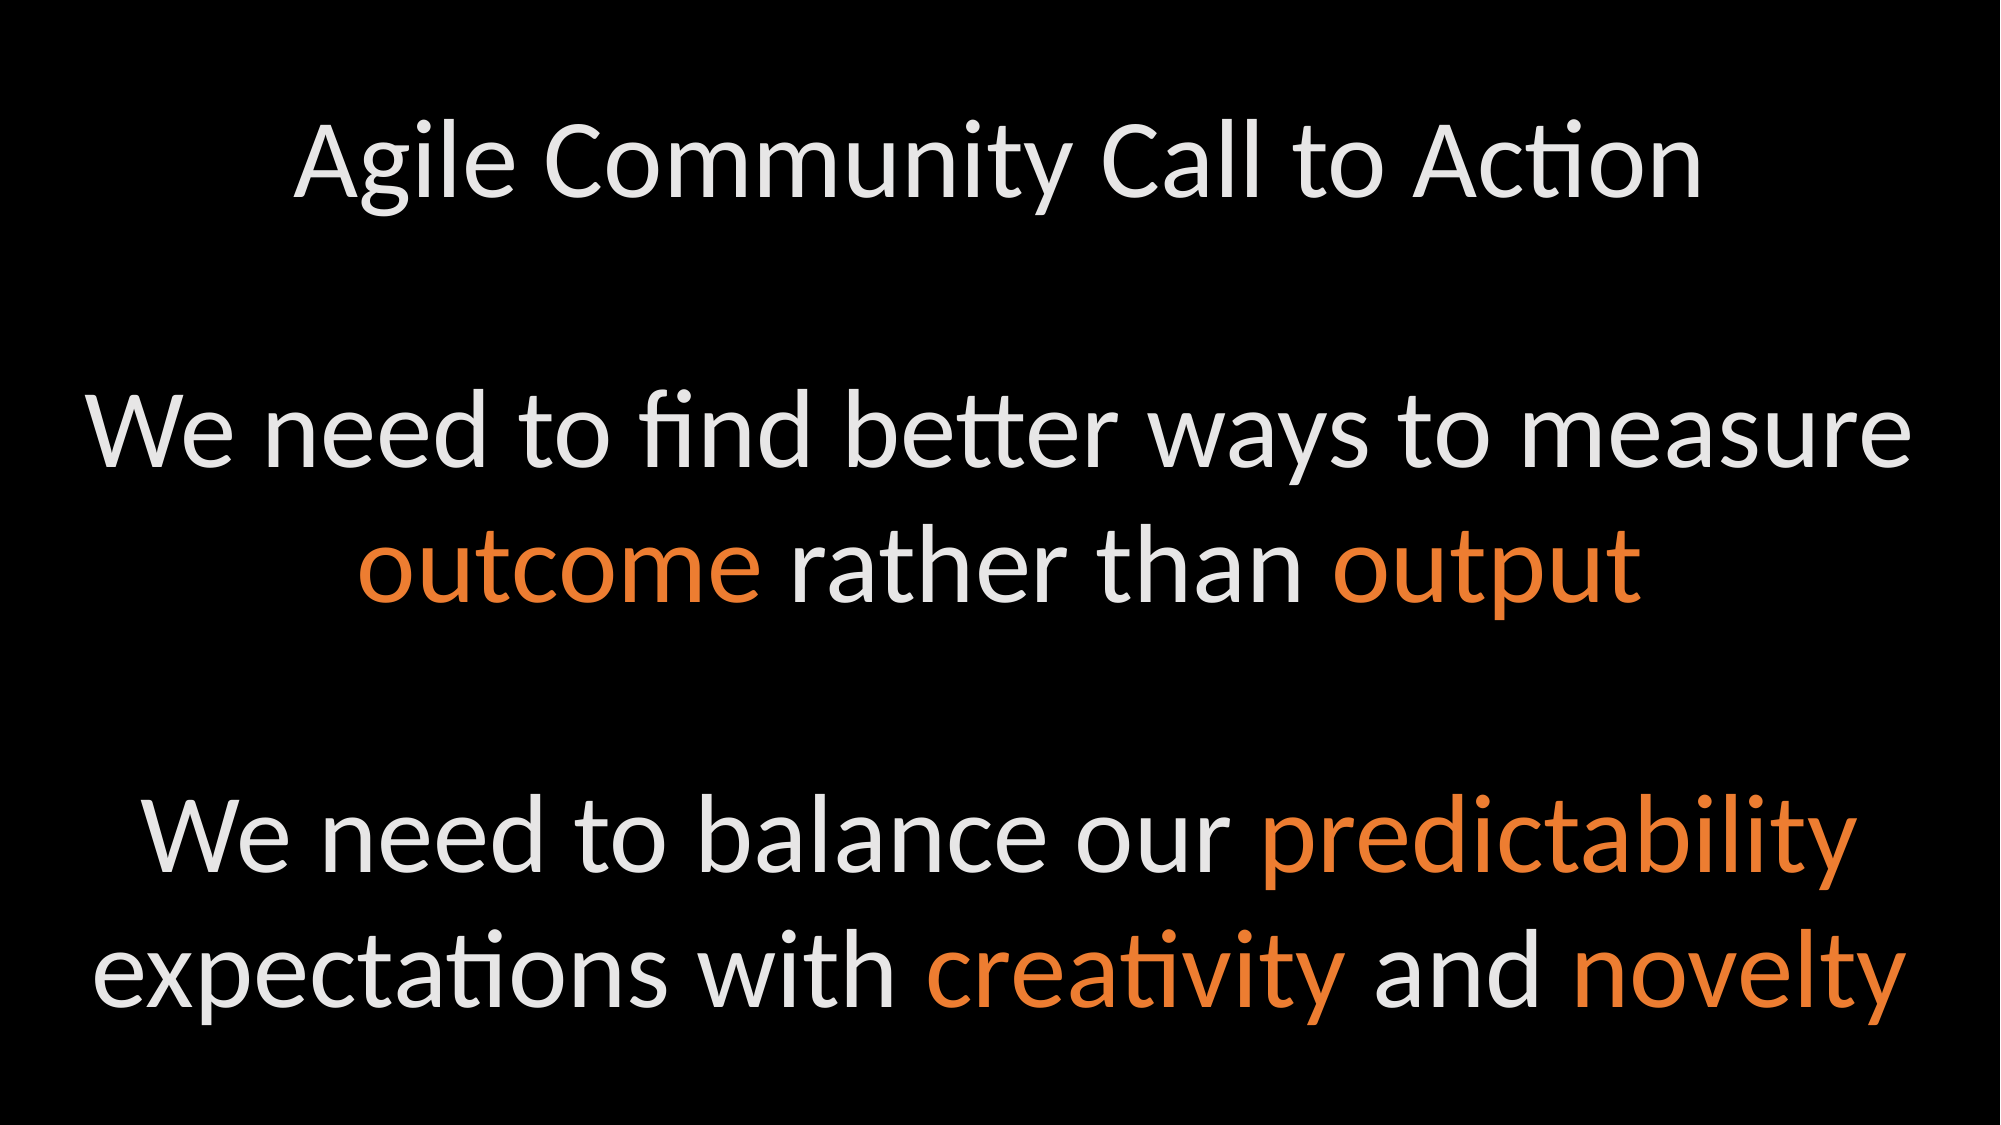

Agile Community Call to Action

We need to find better ways to measure outcome rather than output

We need to balance our predictability expectations with creativity and novelty